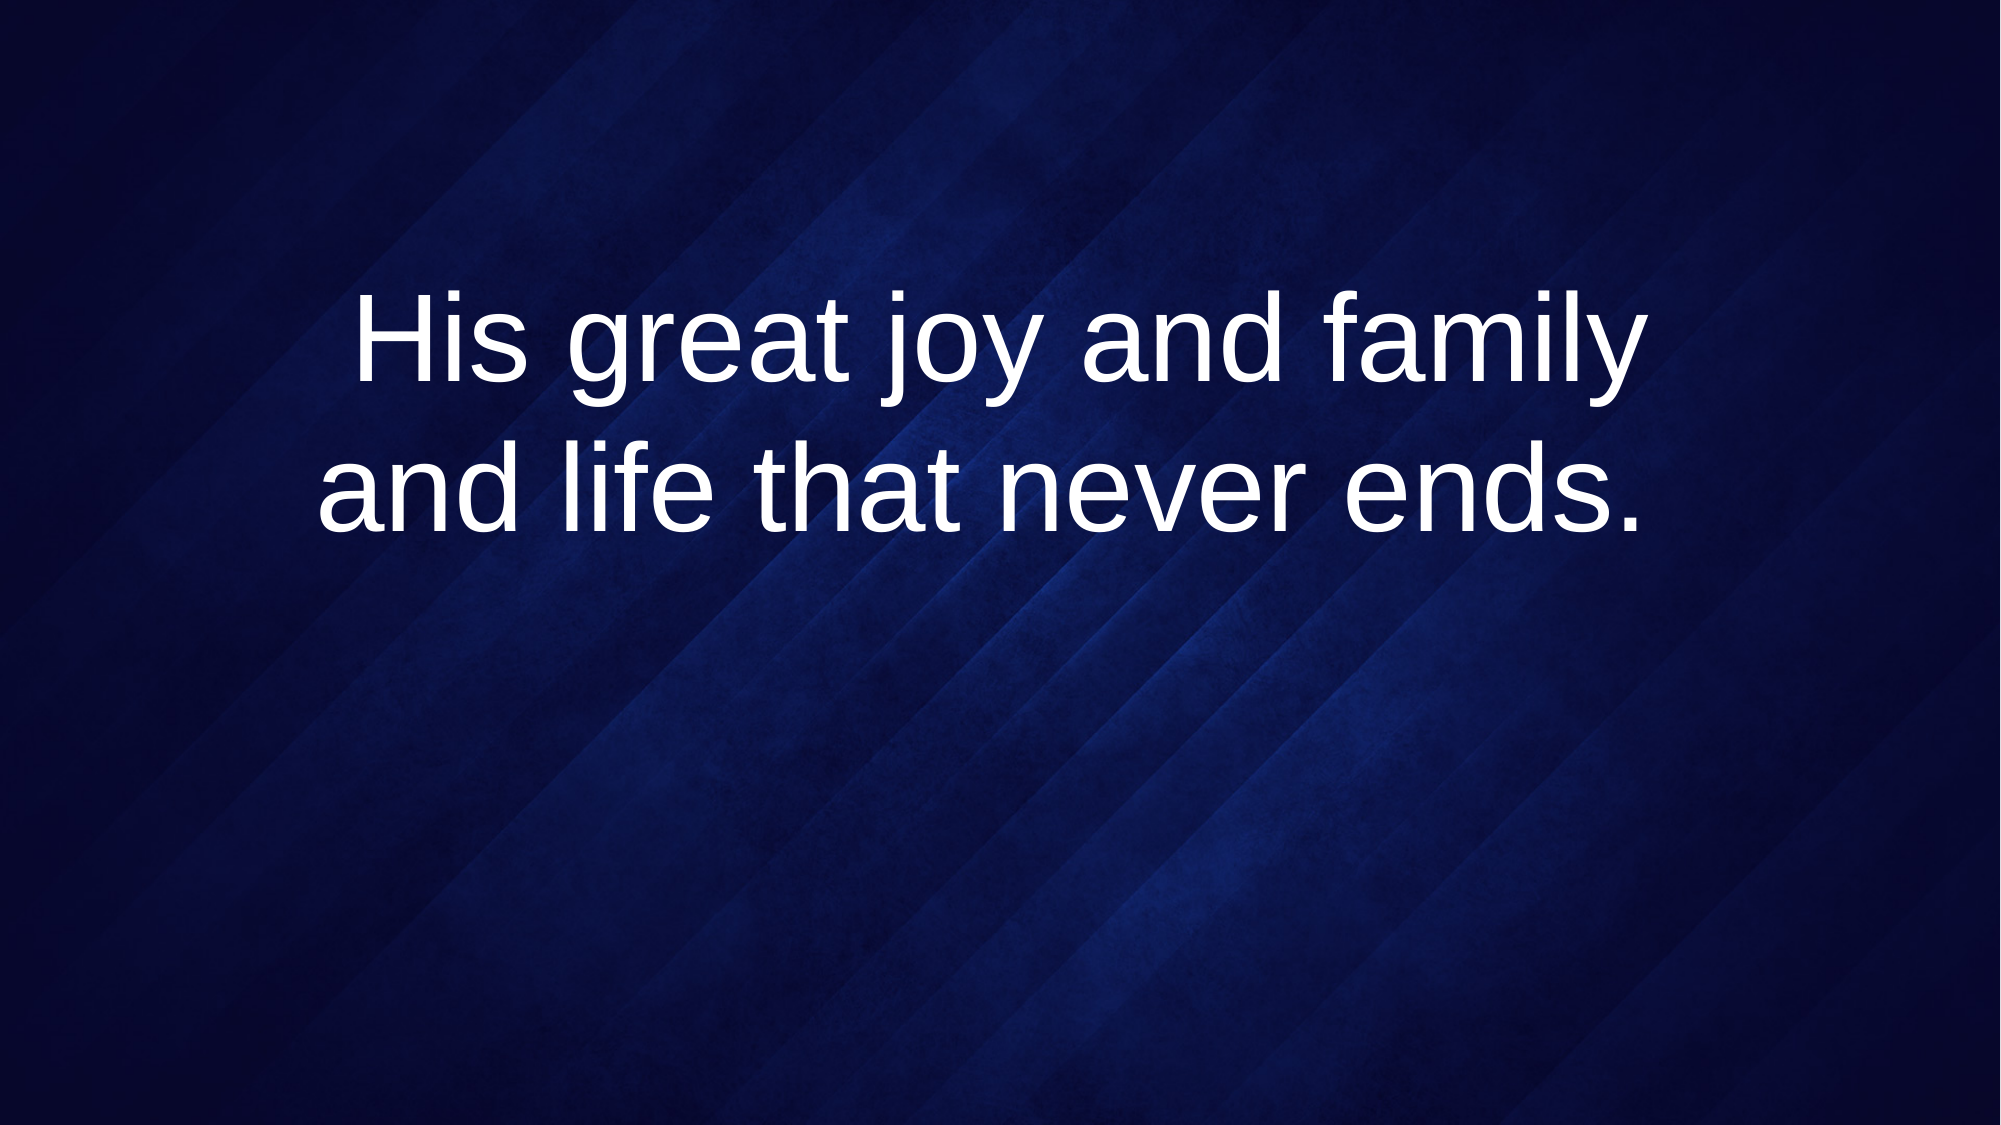

# His great joy and family and life that never ends.